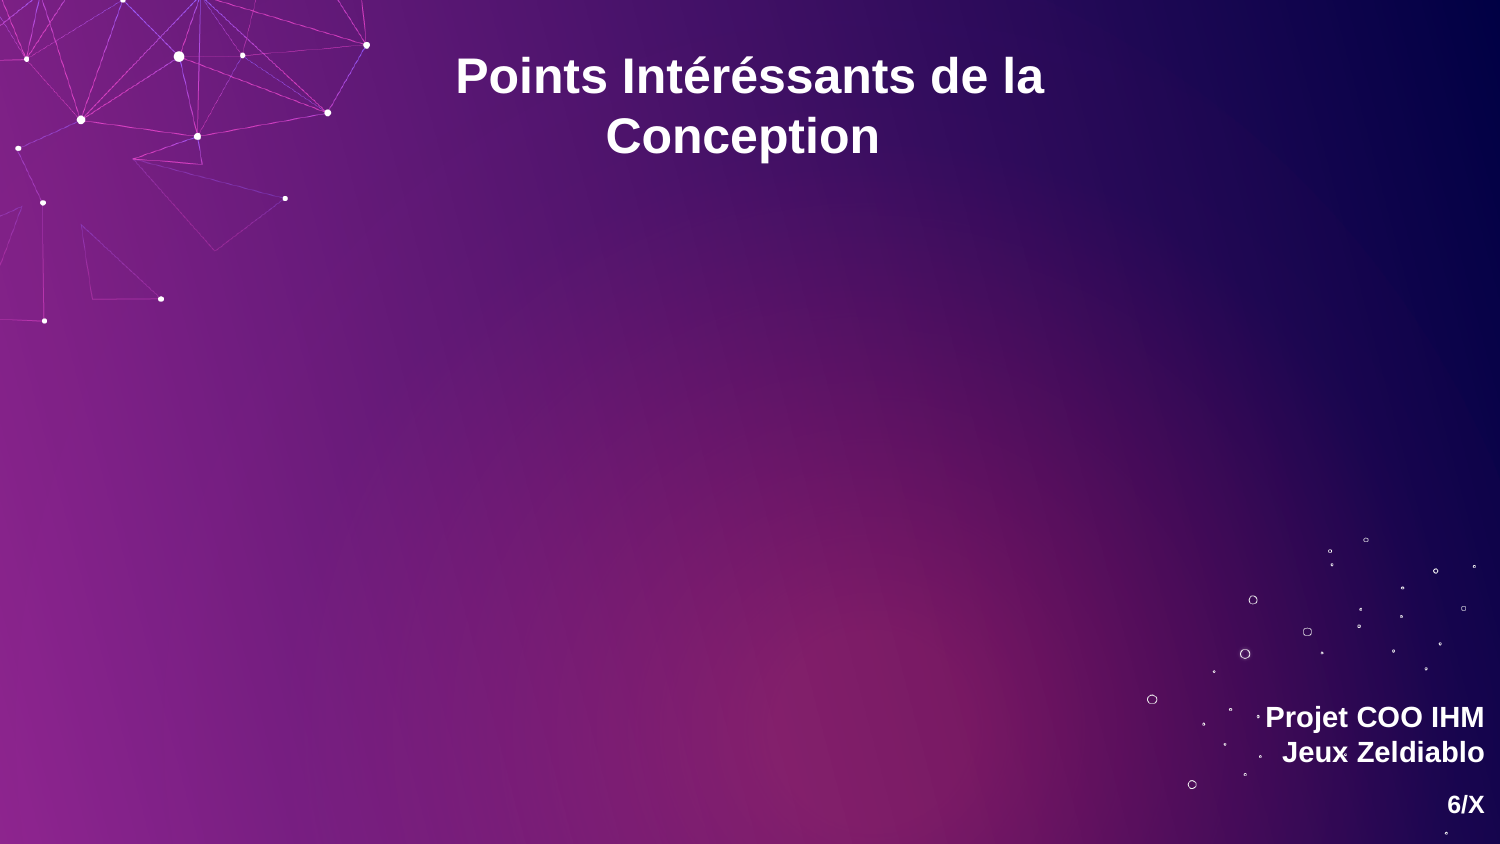

# Points Intéréssants de la Conception
Projet COO IHM
Jeux Zeldiablo
6/X